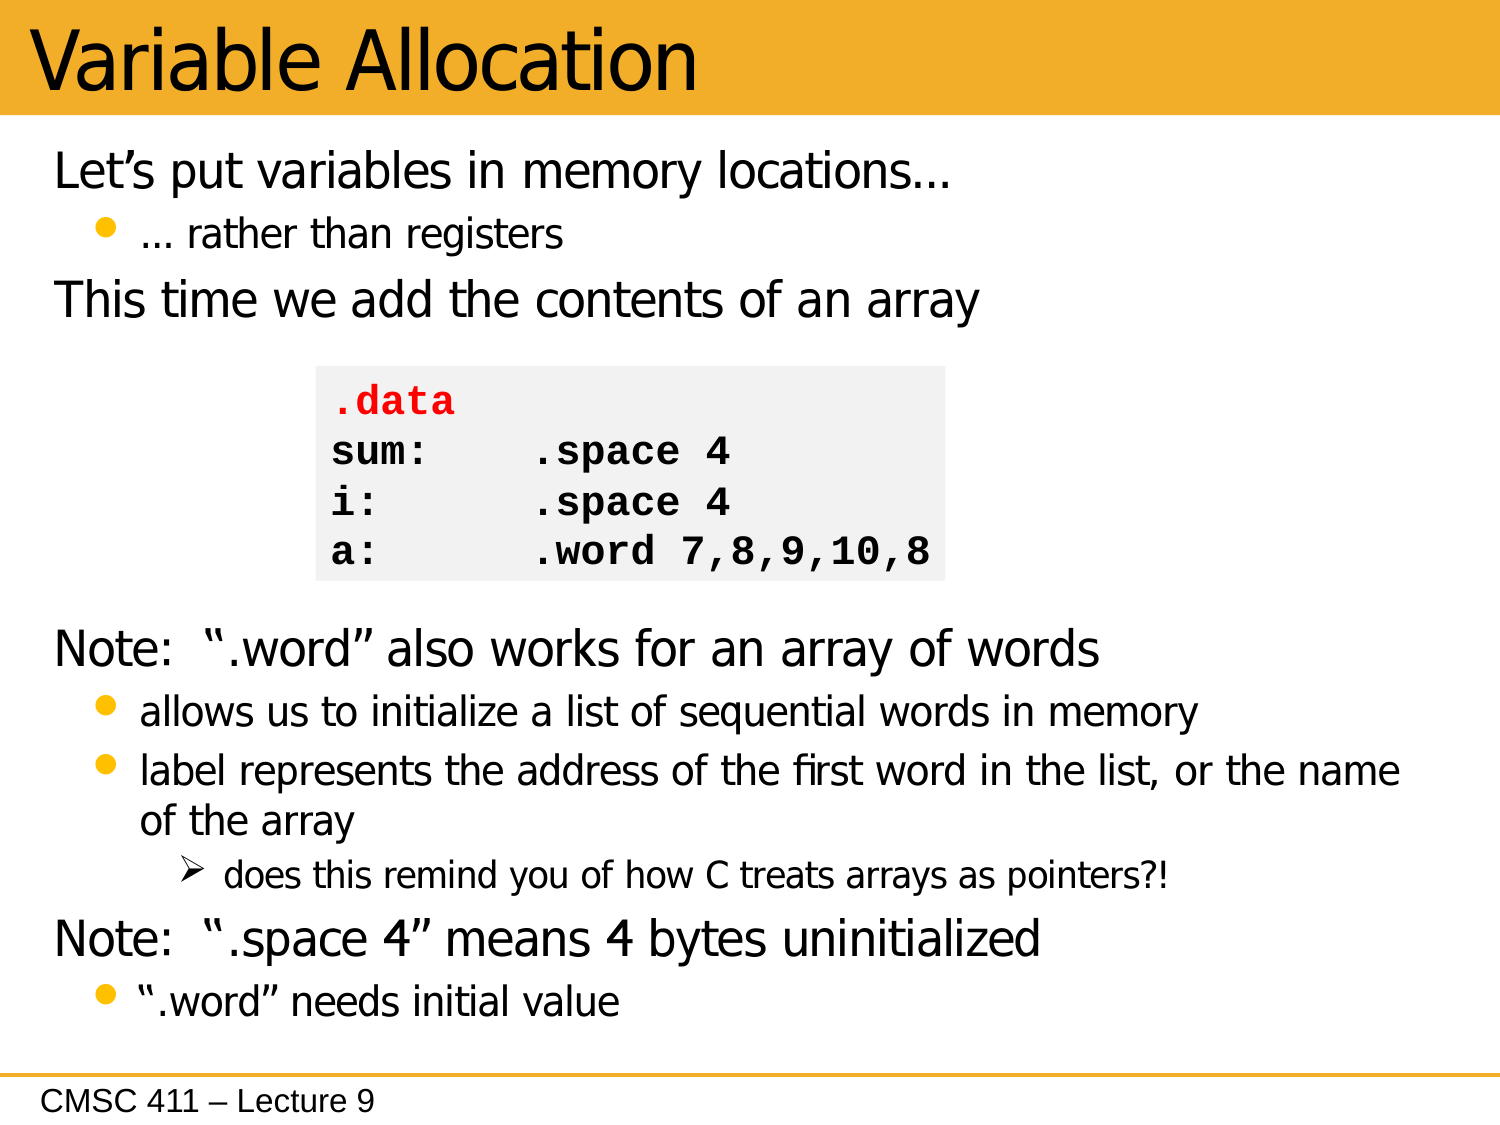

# Variable Allocation
Let’s put variables in memory locations…
… rather than registers
This time we add the contents of an array

Note:  “.word” also works for an array of words
allows us to initialize a list of sequential words in memory
label represents the address of the first word in the list, or the name of the array
does this remind you of how C treats arrays as pointers?!
Note:  “.space 4” means 4 bytes uninitialized
“.word” needs initial value
.data
sum:    .space 4
i:      .space 4
a:      .word 7,8,9,10,8